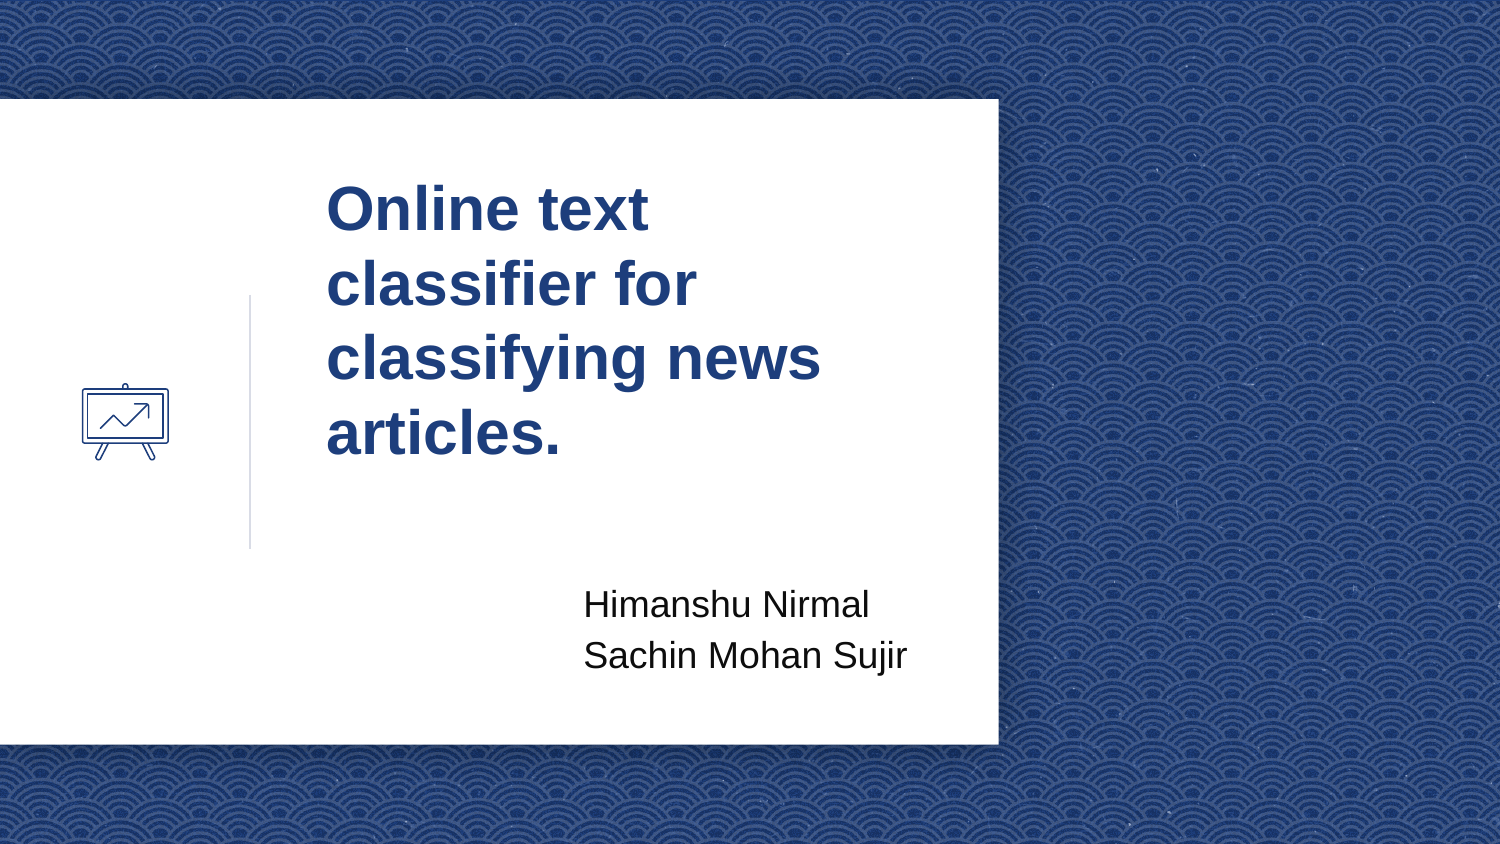

# Online text classifier for classifying news articles.

Himanshu Nirmal
Sachin Mohan Sujir